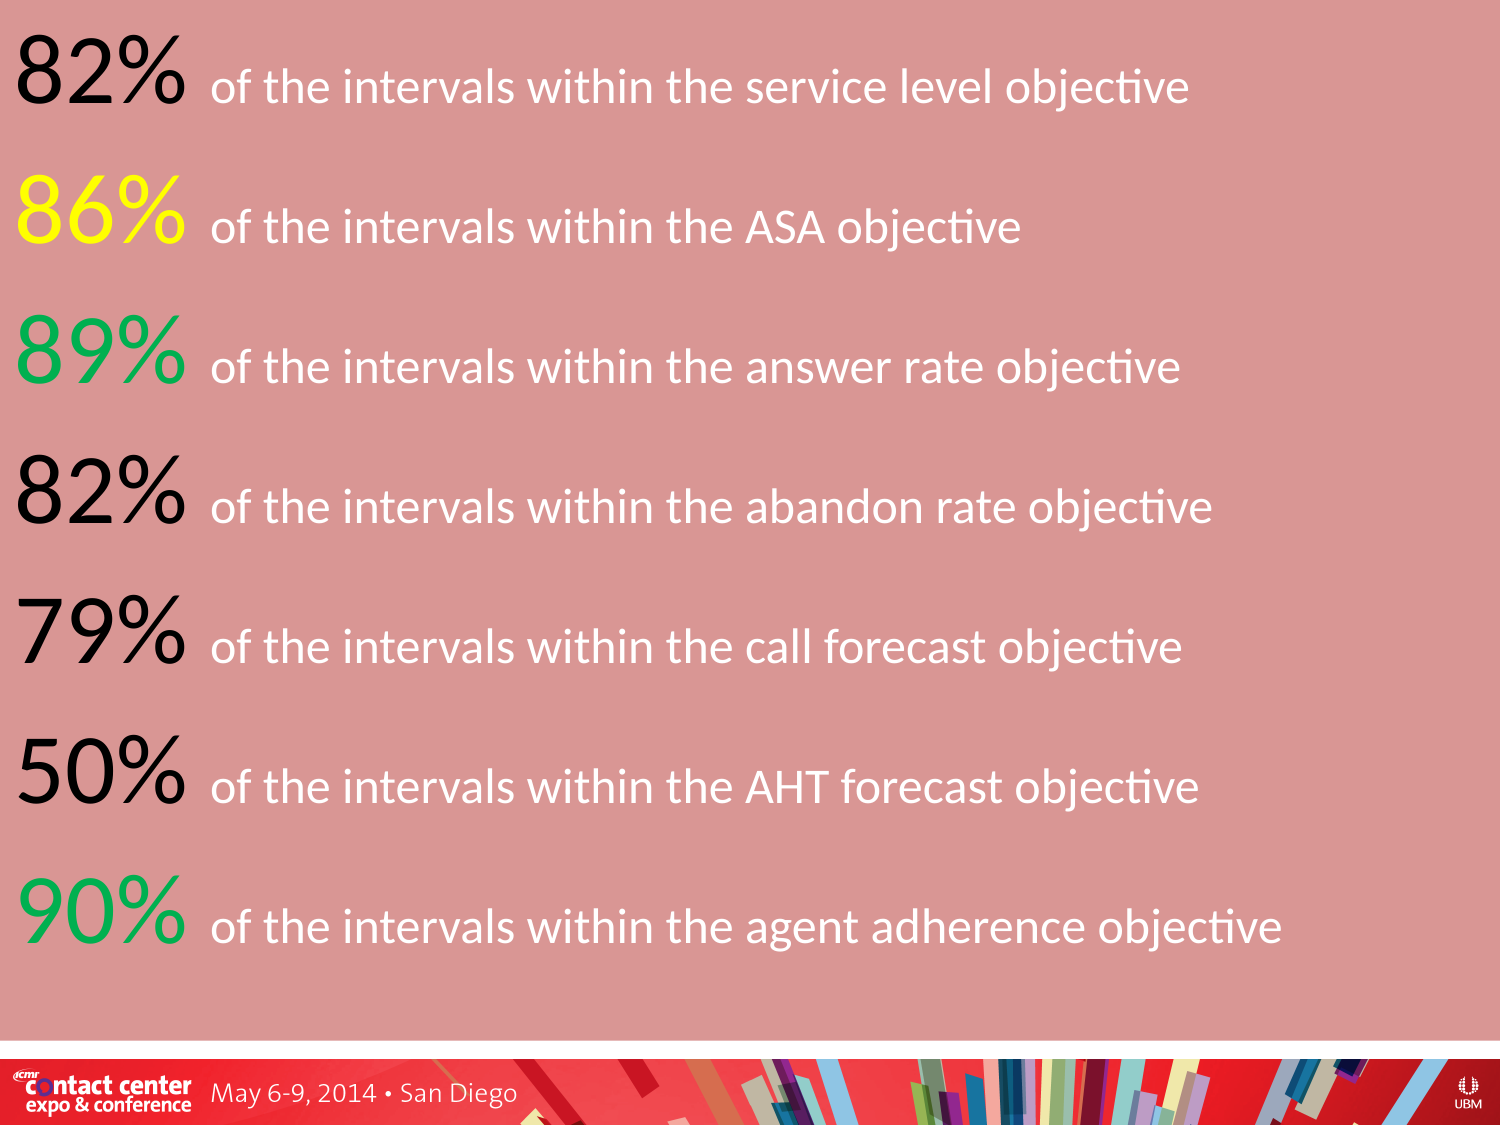

82% of the intervals within the service level objective
86% of the intervals within the ASA objective
89% of the intervals within the answer rate objective
82% of the intervals within the abandon rate objective
79% of the intervals within the call forecast objective
50% of the intervals within the AHT forecast objective
90% of the intervals within the agent adherence objective